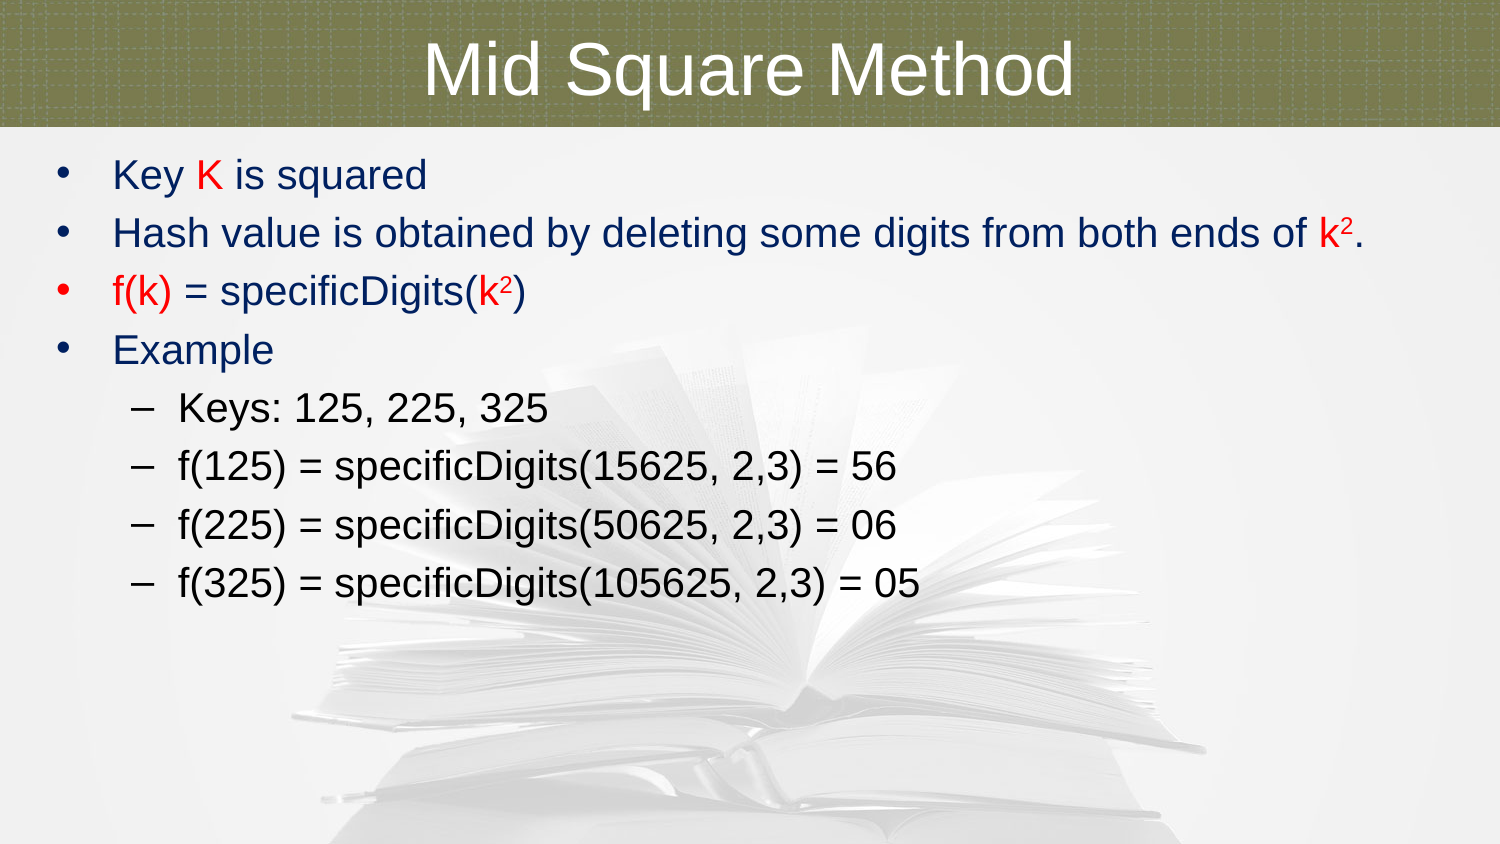

Mid Square Method
Key K is squared
Hash value is obtained by deleting some digits from both ends of k2.
f(k) = specificDigits(k2)
Example
Keys: 125, 225, 325
f(125) = specificDigits(15625, 2,3) = 56
f(225) = specificDigits(50625, 2,3) = 06
f(325) = specificDigits(105625, 2,3) = 05